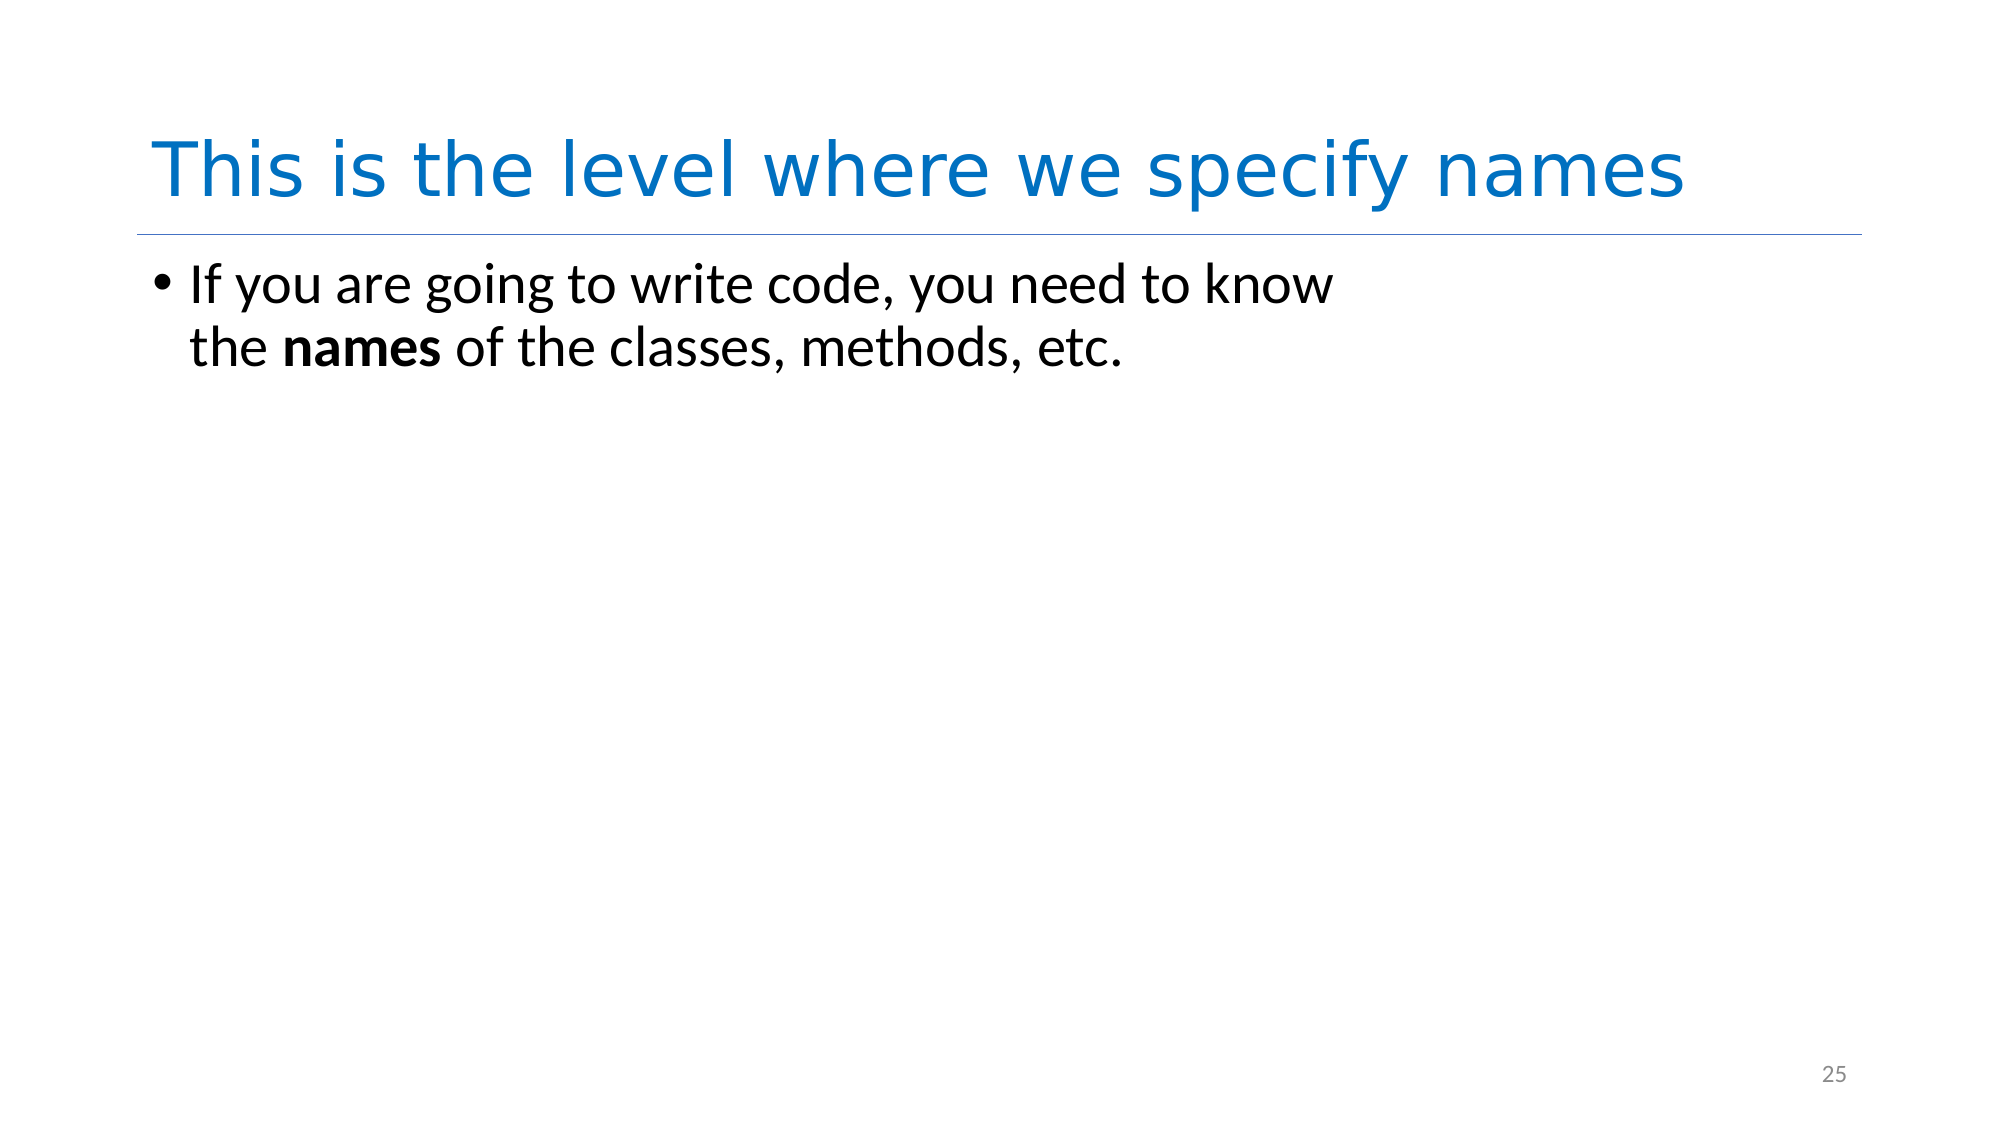

# This is the level where we specify names
If you are going to write code, you need to know the names of the classes, methods, etc.

25